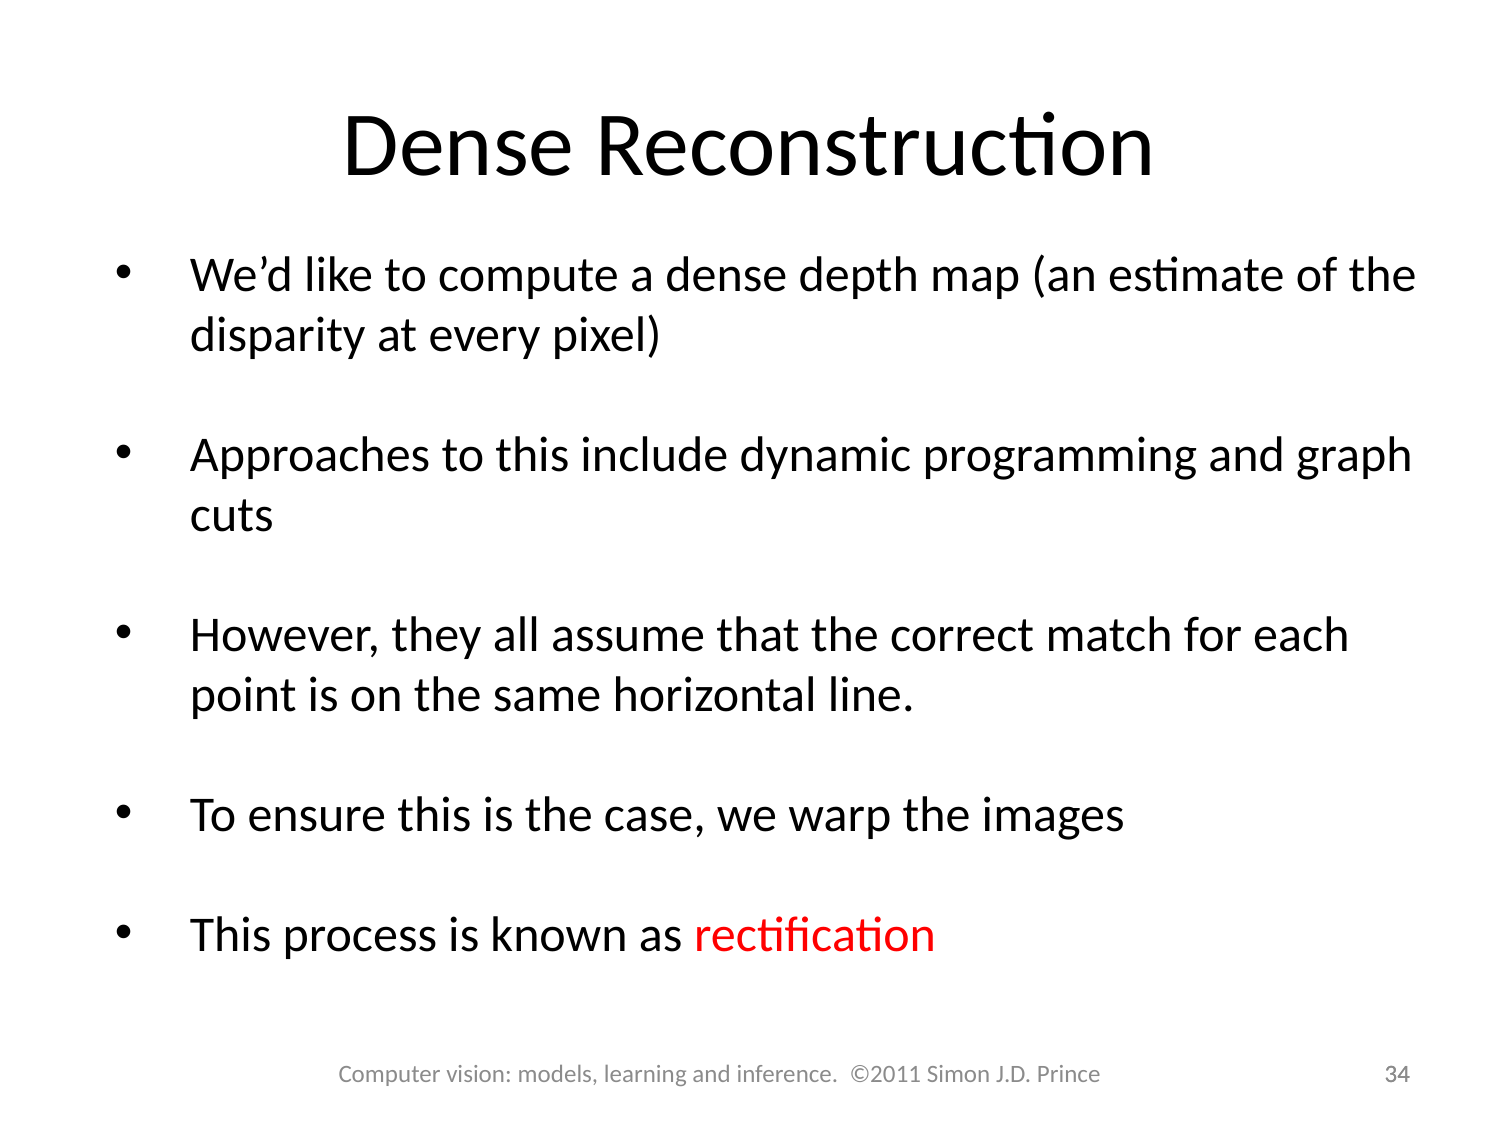

# Dense Reconstruction
We’d like to compute a dense depth map (an estimate of the disparity at every pixel)

Approaches to this include dynamic programming and graph cuts

However, they all assume that the correct match for each point is on the same horizontal line.

To ensure this is the case, we warp the images

This process is known as rectification

Computer vision: models, learning and inference.  ©2011 Simon J.D. Prince
34
34